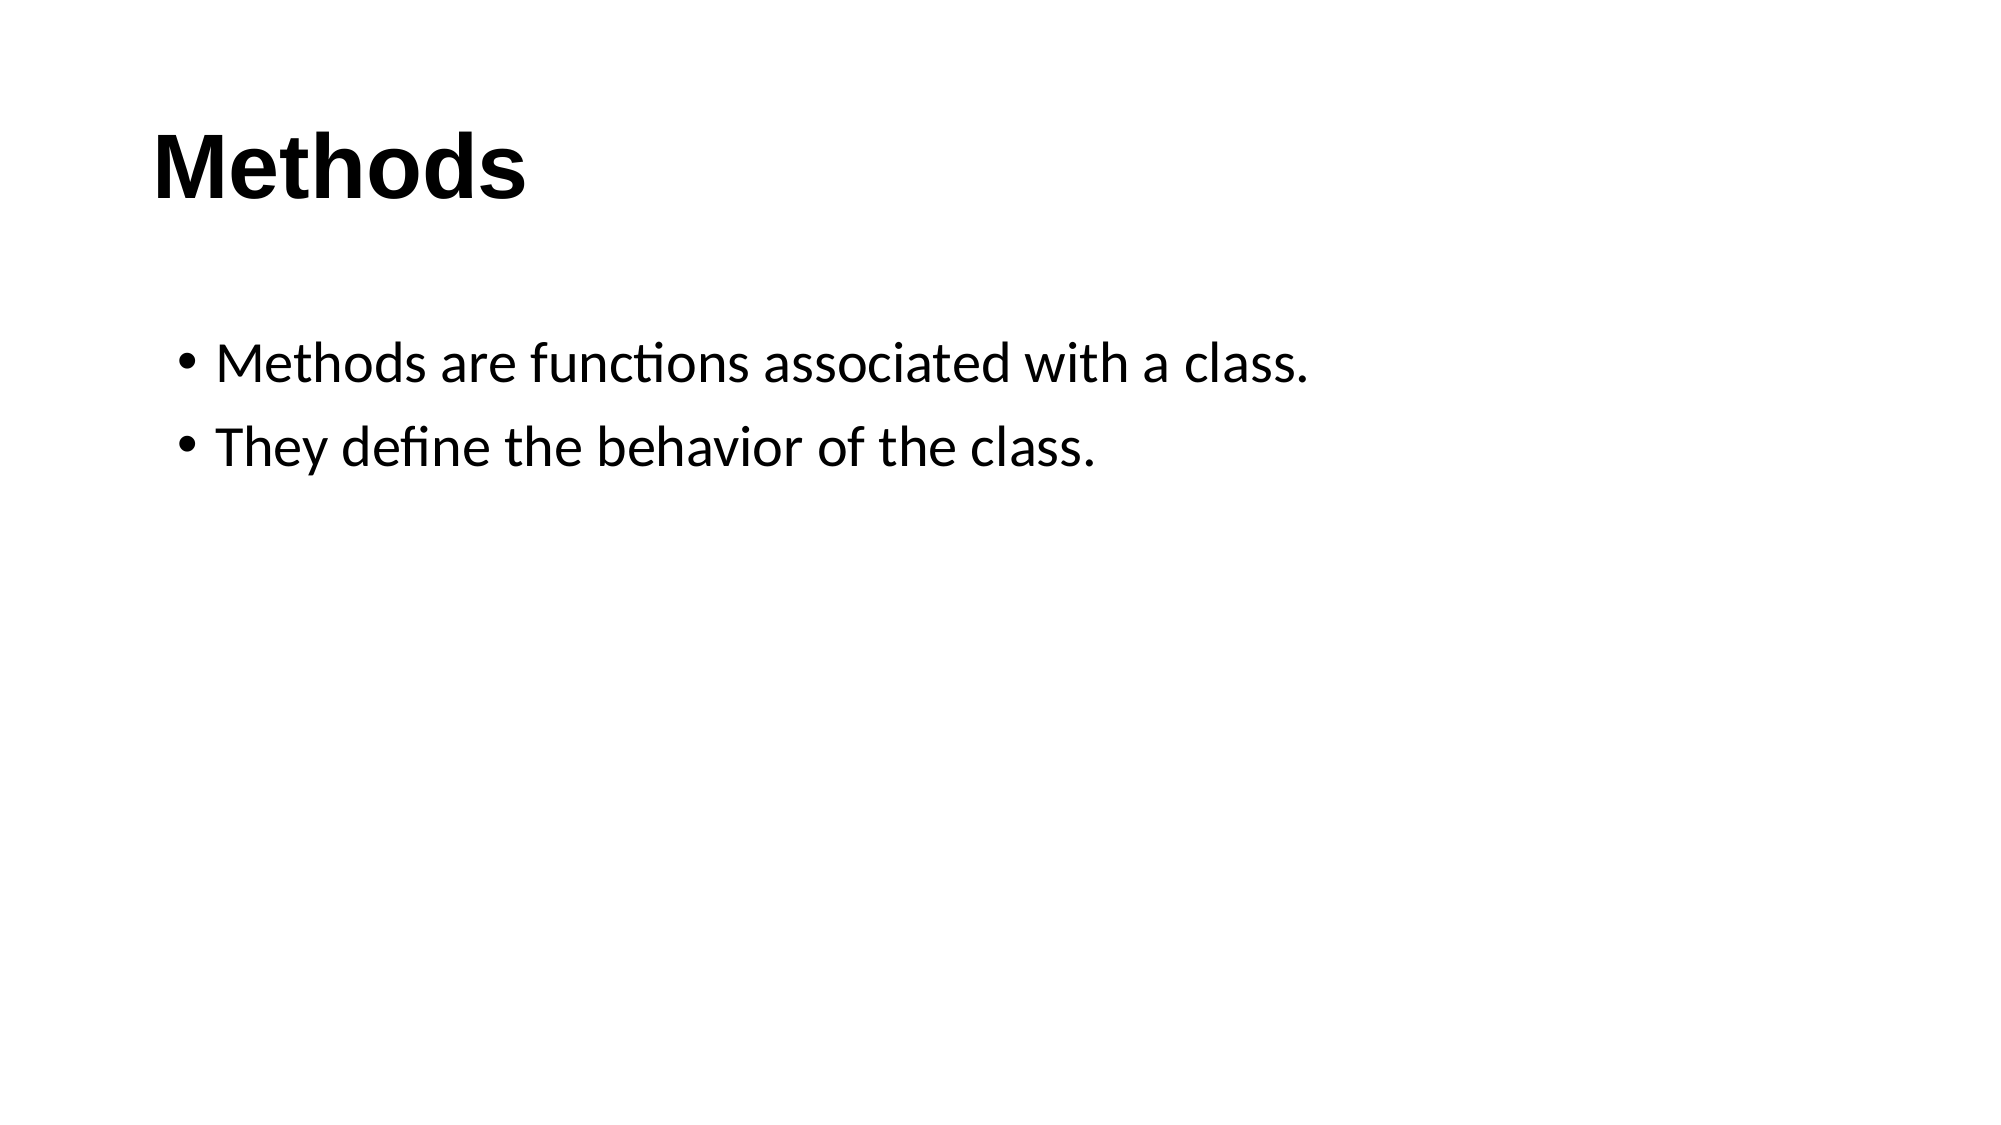

# Methods
Methods are functions associated with a class.
They define the behavior of the class.